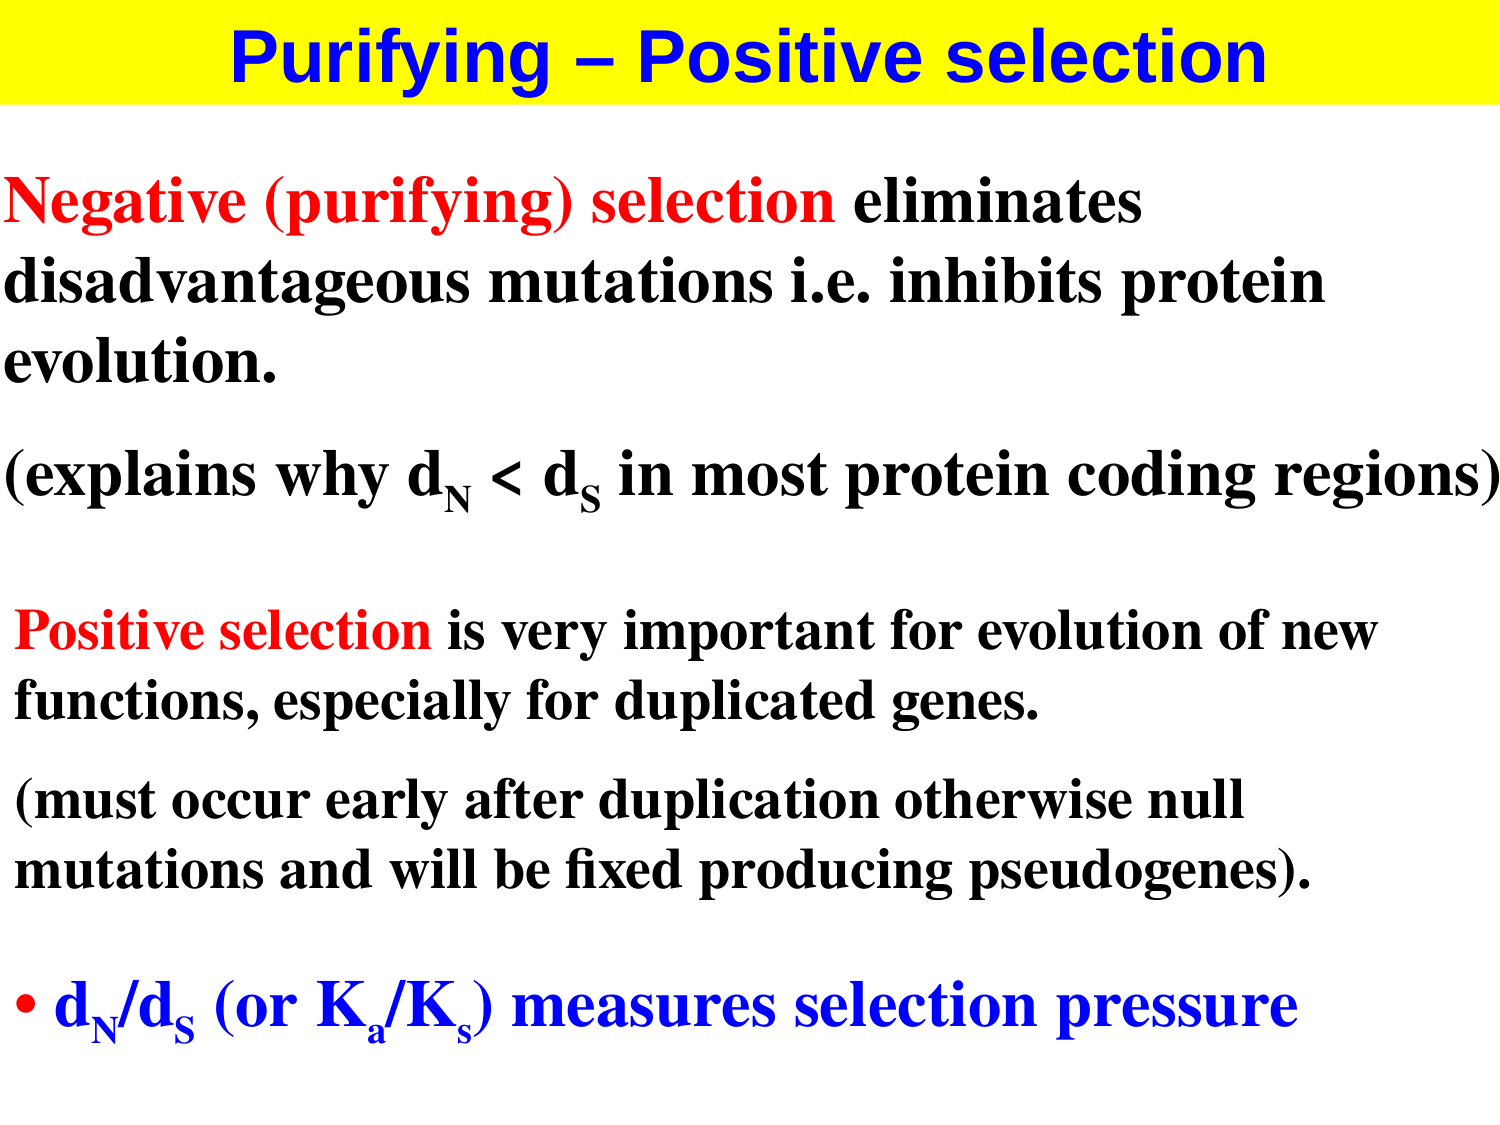

Purifying – Positive selection
Negative (purifying) selection eliminates disadvantageous mutations i.e. inhibits protein evolution.
(explains why dN < dS in most protein coding regions)
Positive selection is very important for evolution of new functions, especially for duplicated genes.
(must occur early after duplication otherwise null mutations and will be fixed producing pseudogenes).
• dN/dS (or Ka/Ks) measures selection pressure